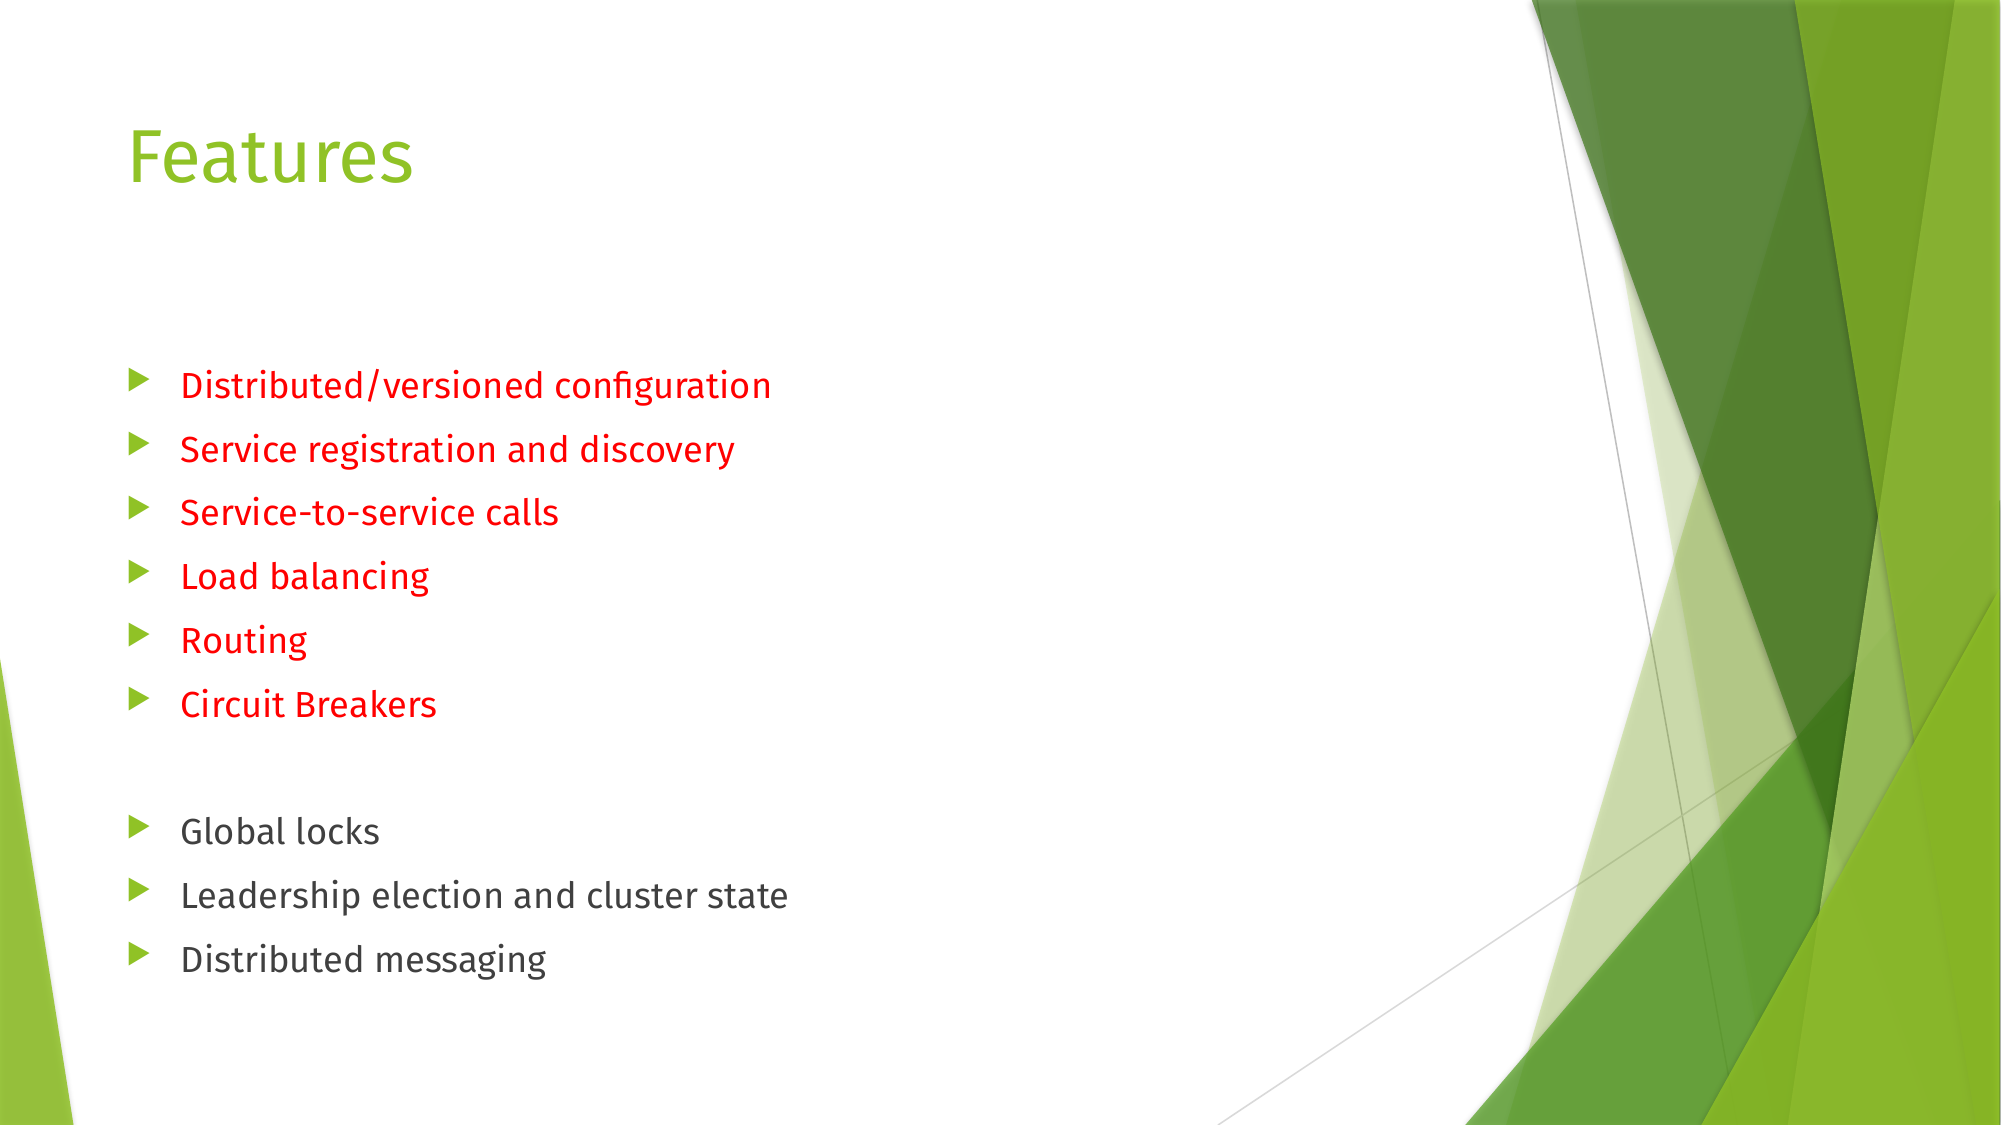

# Features
Distributed/versioned configuration
Service registration and discovery
Service-to-service calls
Load balancing
Routing
Circuit Breakers

Global locks
Leadership election and cluster state
Distributed messaging